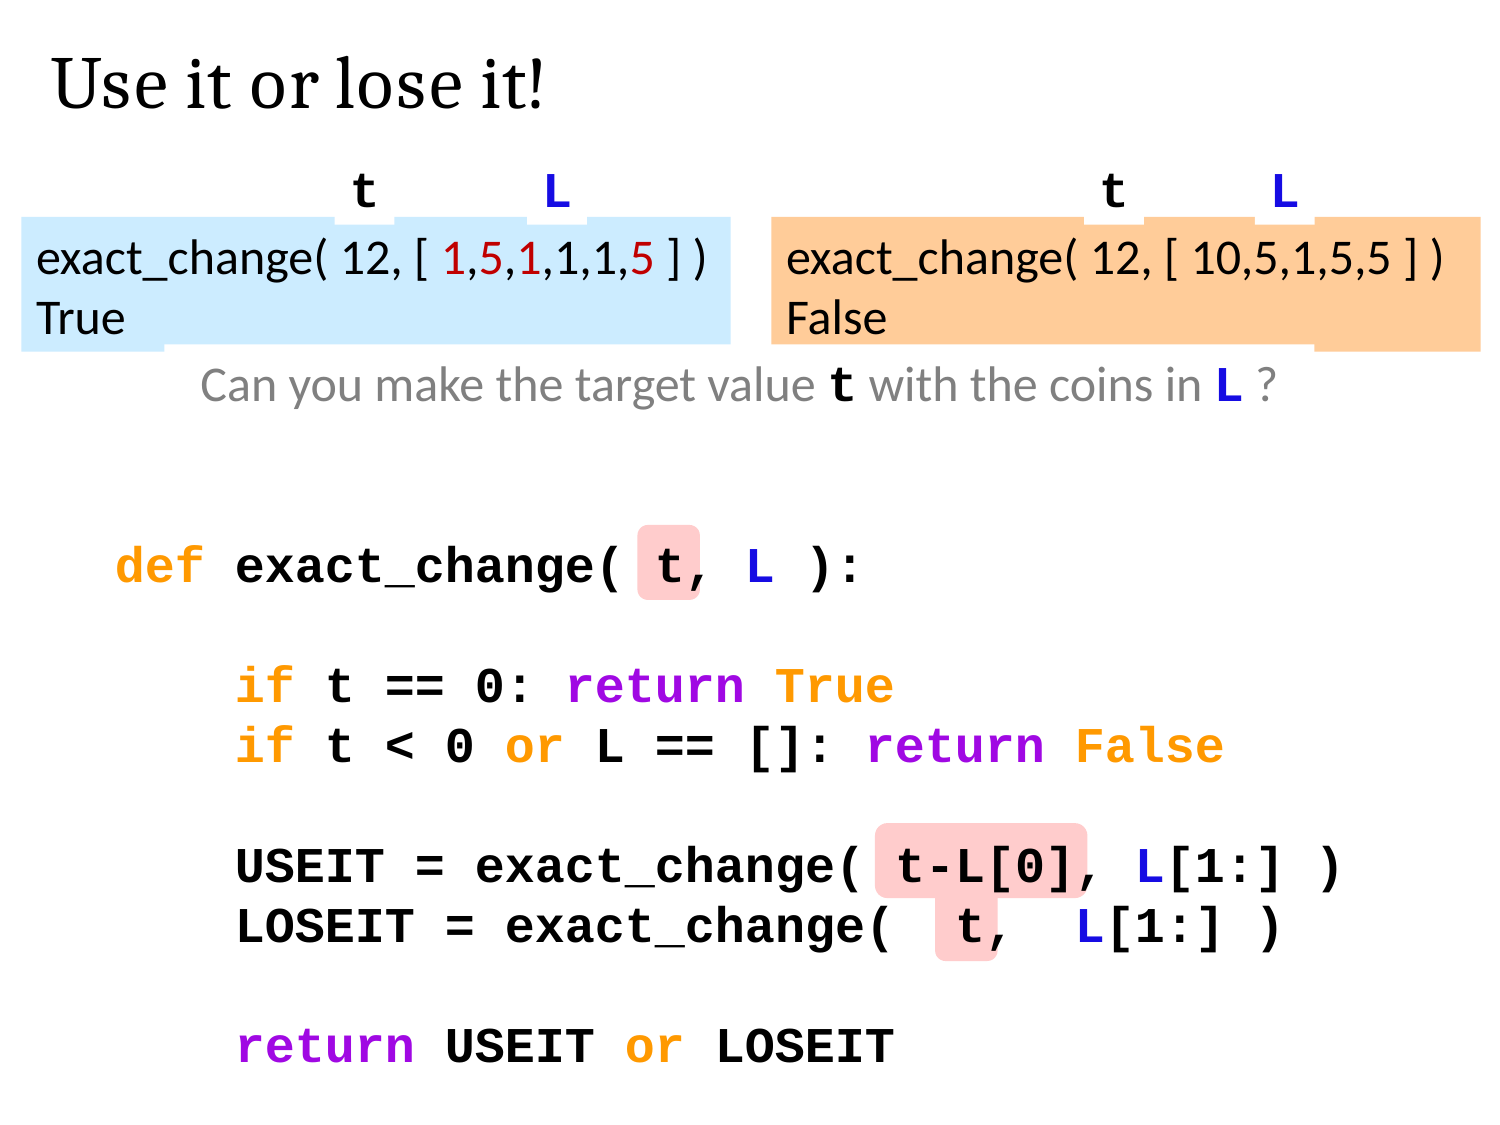

Use it or lose it!
t
L
t
L
exact_change( 12, [ 1,5,1,1,1,5 ] )
True
exact_change( 12, [ 10,5,1,5,5 ] )
False
Can you make the target value t with the coins in L ?
def exact_change( t, L ):
    if t == 0: return True
    if t < 0 or L == []: return False

    USEIT = exact_change( t-L[0], L[1:] )
    LOSEIT = exact_change(  t,  L[1:] )

    return USEIT or LOSEIT